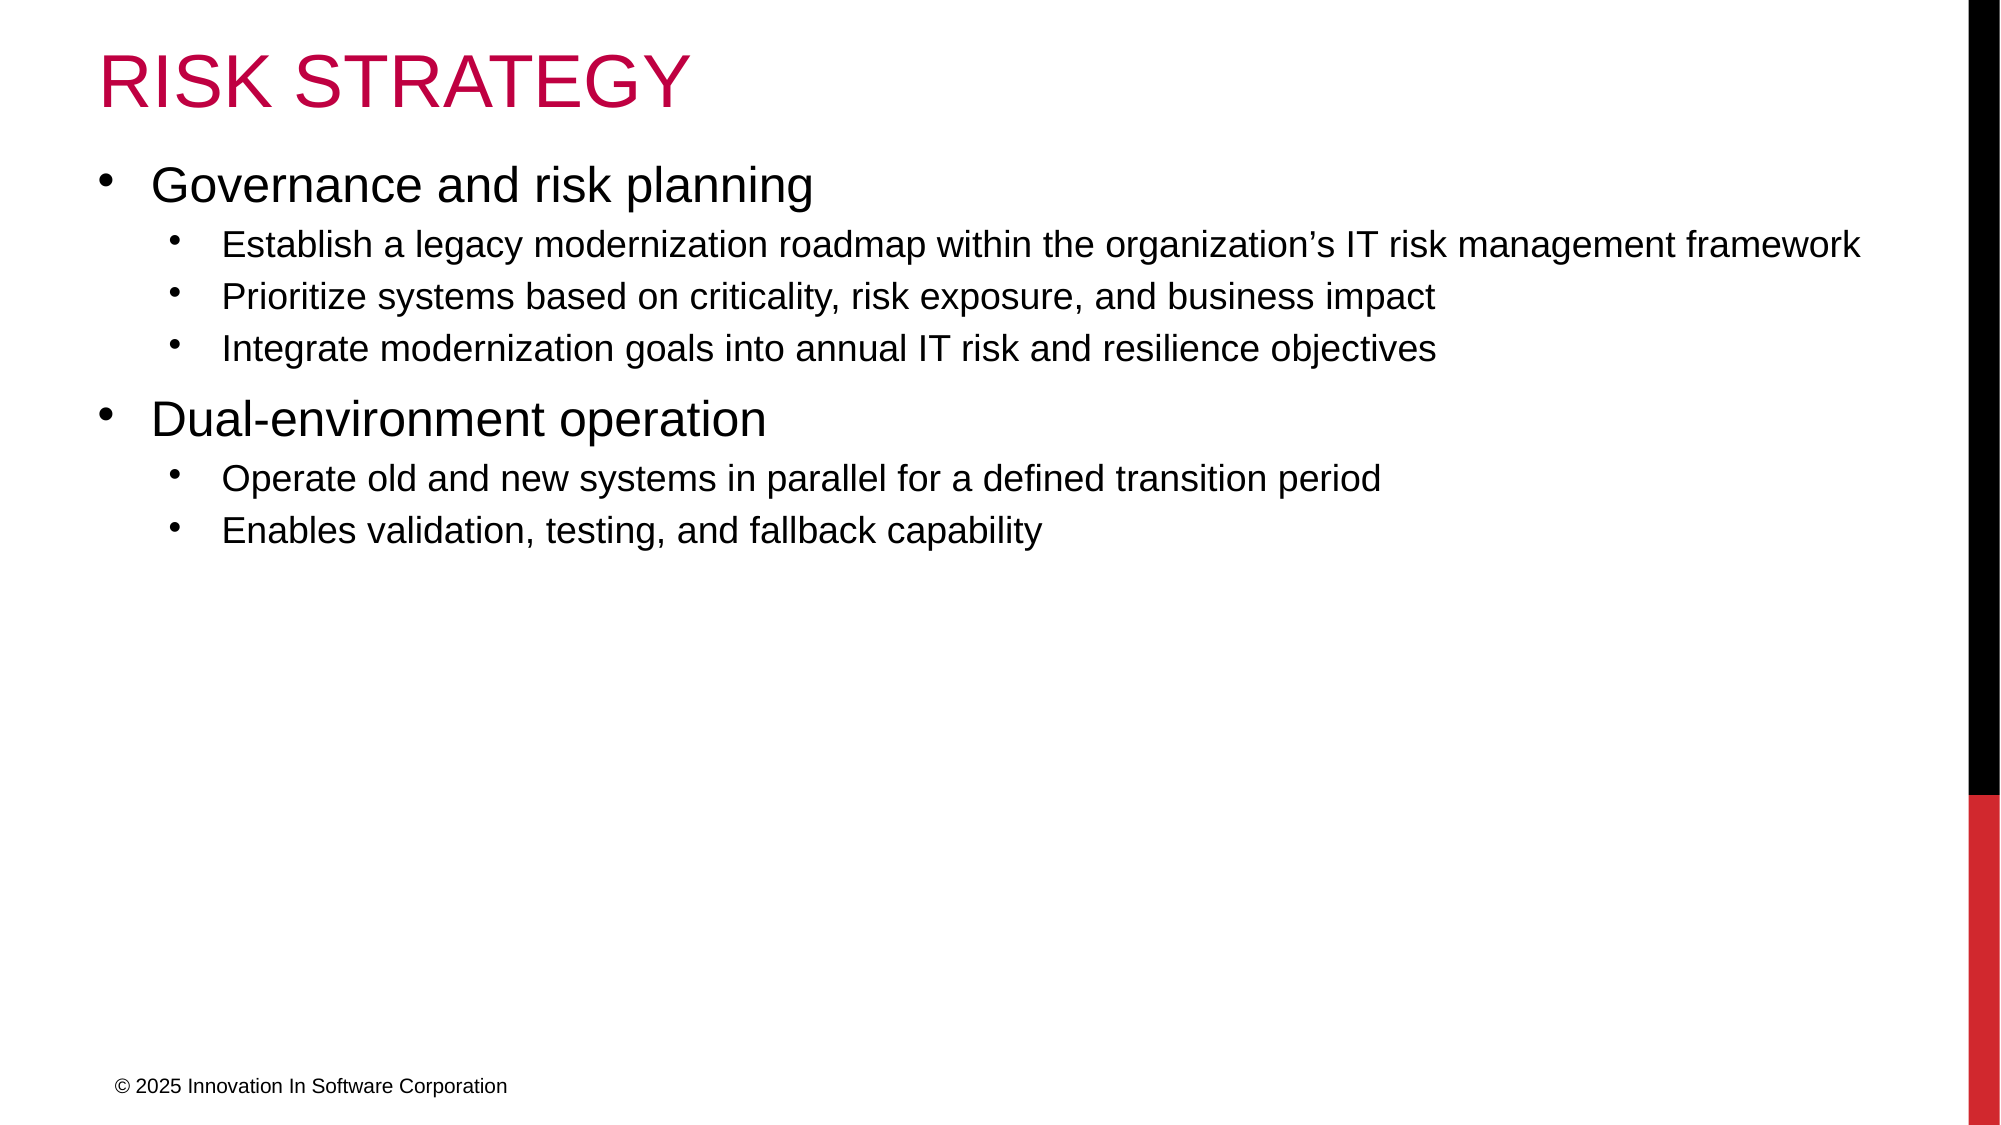

# Risk strategy
Governance and risk planning
Establish a legacy modernization roadmap within the organization’s IT risk management framework
Prioritize systems based on criticality, risk exposure, and business impact
Integrate modernization goals into annual IT risk and resilience objectives
Dual-environment operation
Operate old and new systems in parallel for a defined transition period
Enables validation, testing, and fallback capability
© 2025 Innovation In Software Corporation